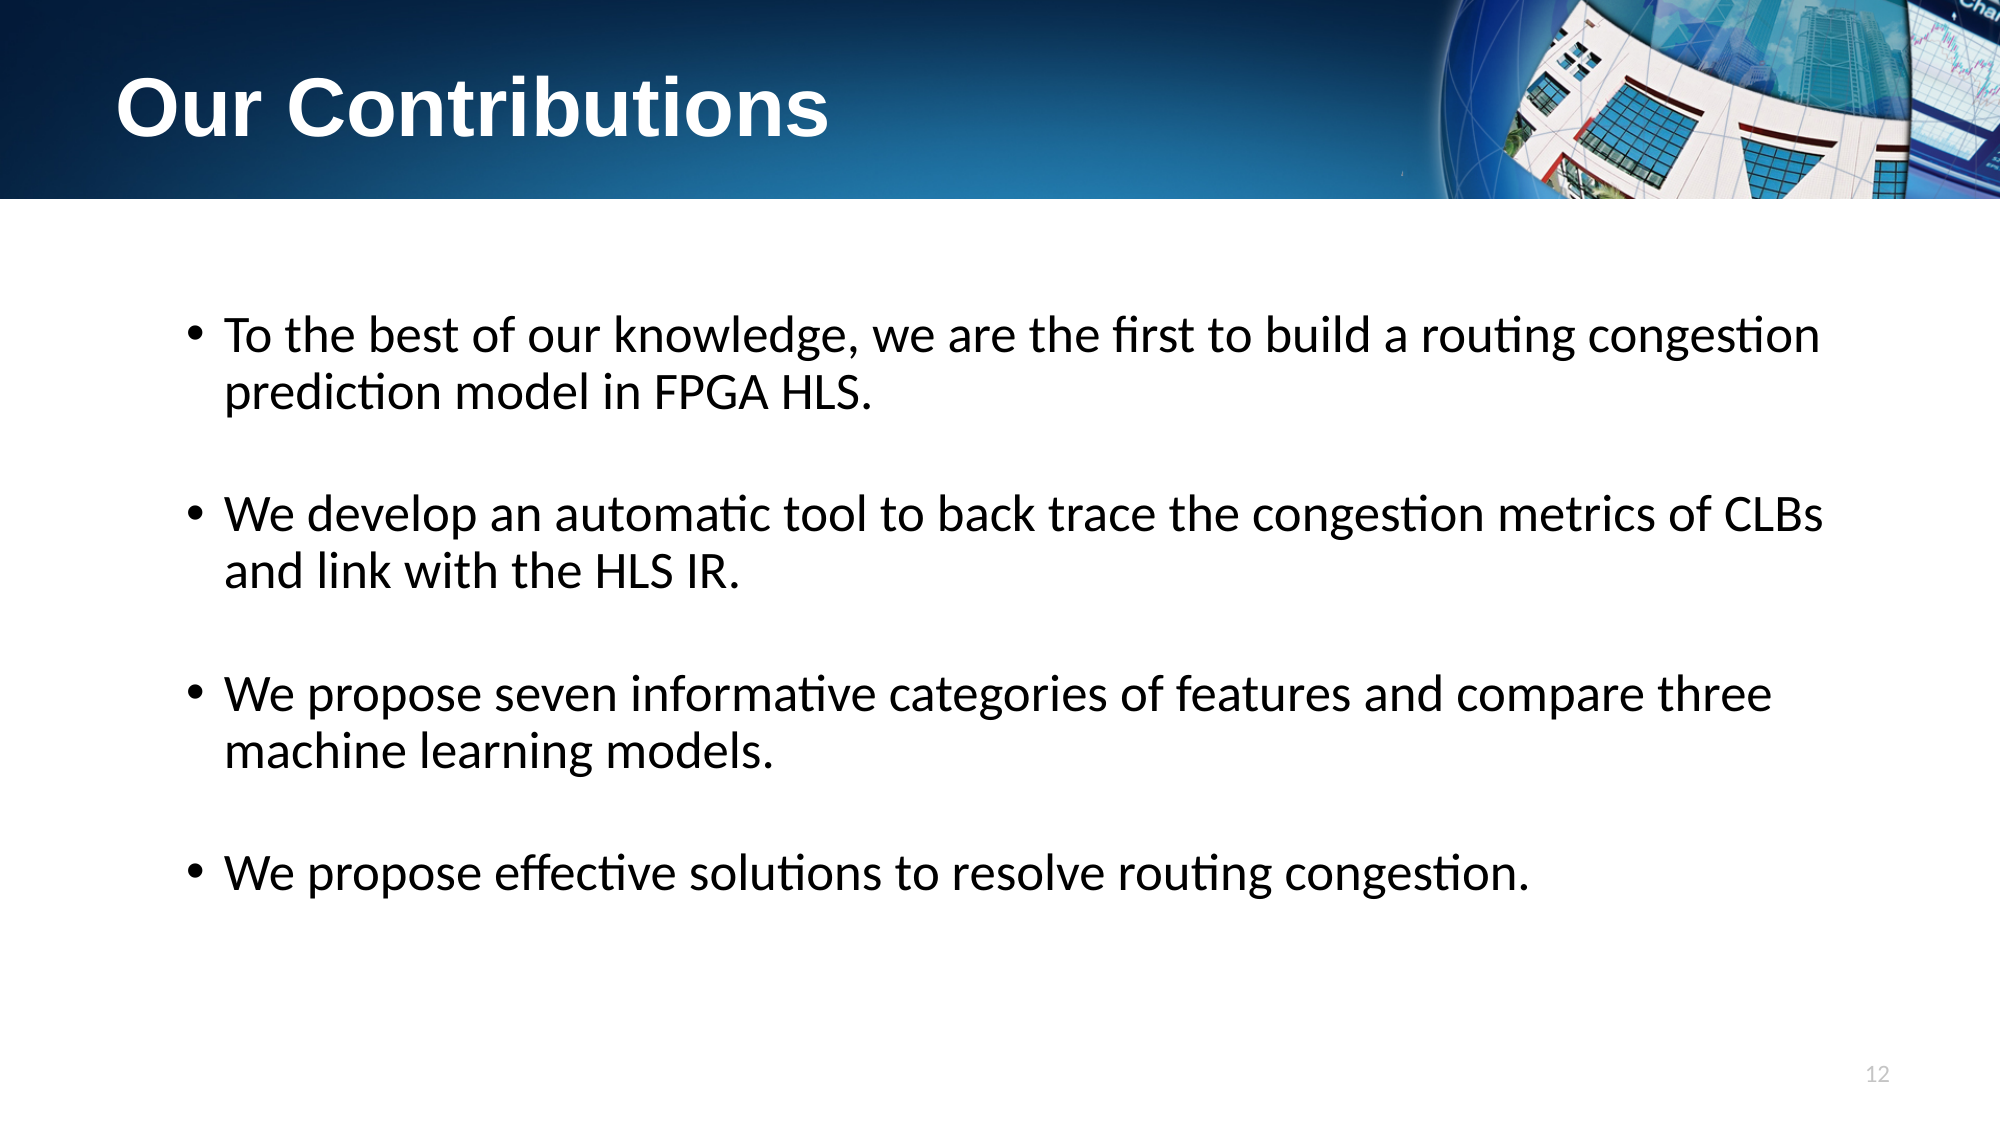

Our Contributions
To the best of our knowledge, we are the first to build a routing congestion prediction model in FPGA HLS.

We develop an automatic tool to back trace the congestion metrics of CLBs and link with the HLS IR.

We propose seven informative categories of features and compare three machine learning models.

We propose effective solutions to resolve routing congestion.
12